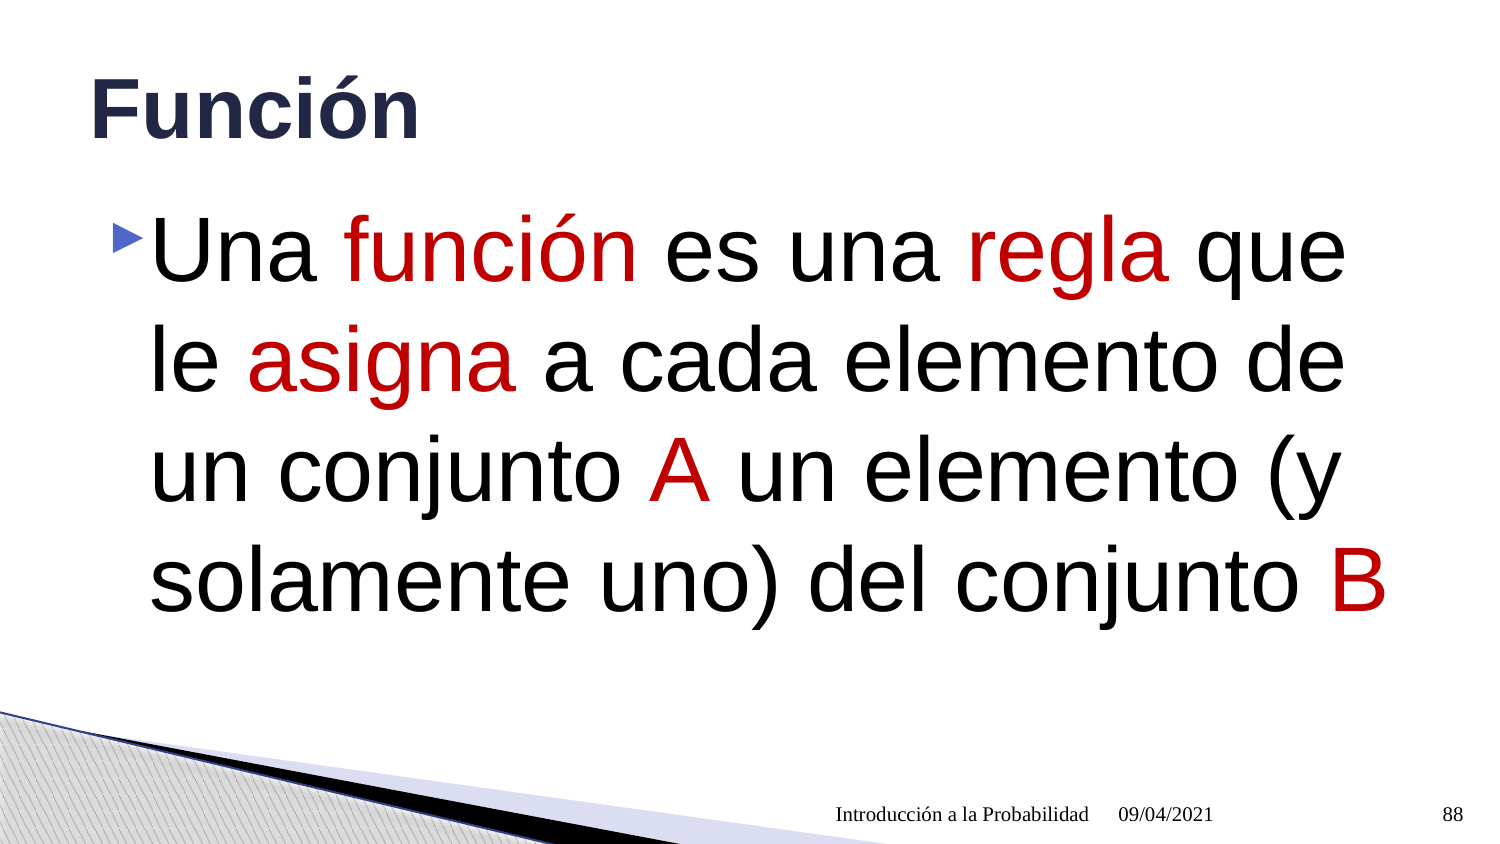

# Función
Una función es una regla que le asigna a cada elemento de un conjunto A un elemento (y solamente uno) del conjunto B
Introducción a la Probabilidad
09/04/2021
88